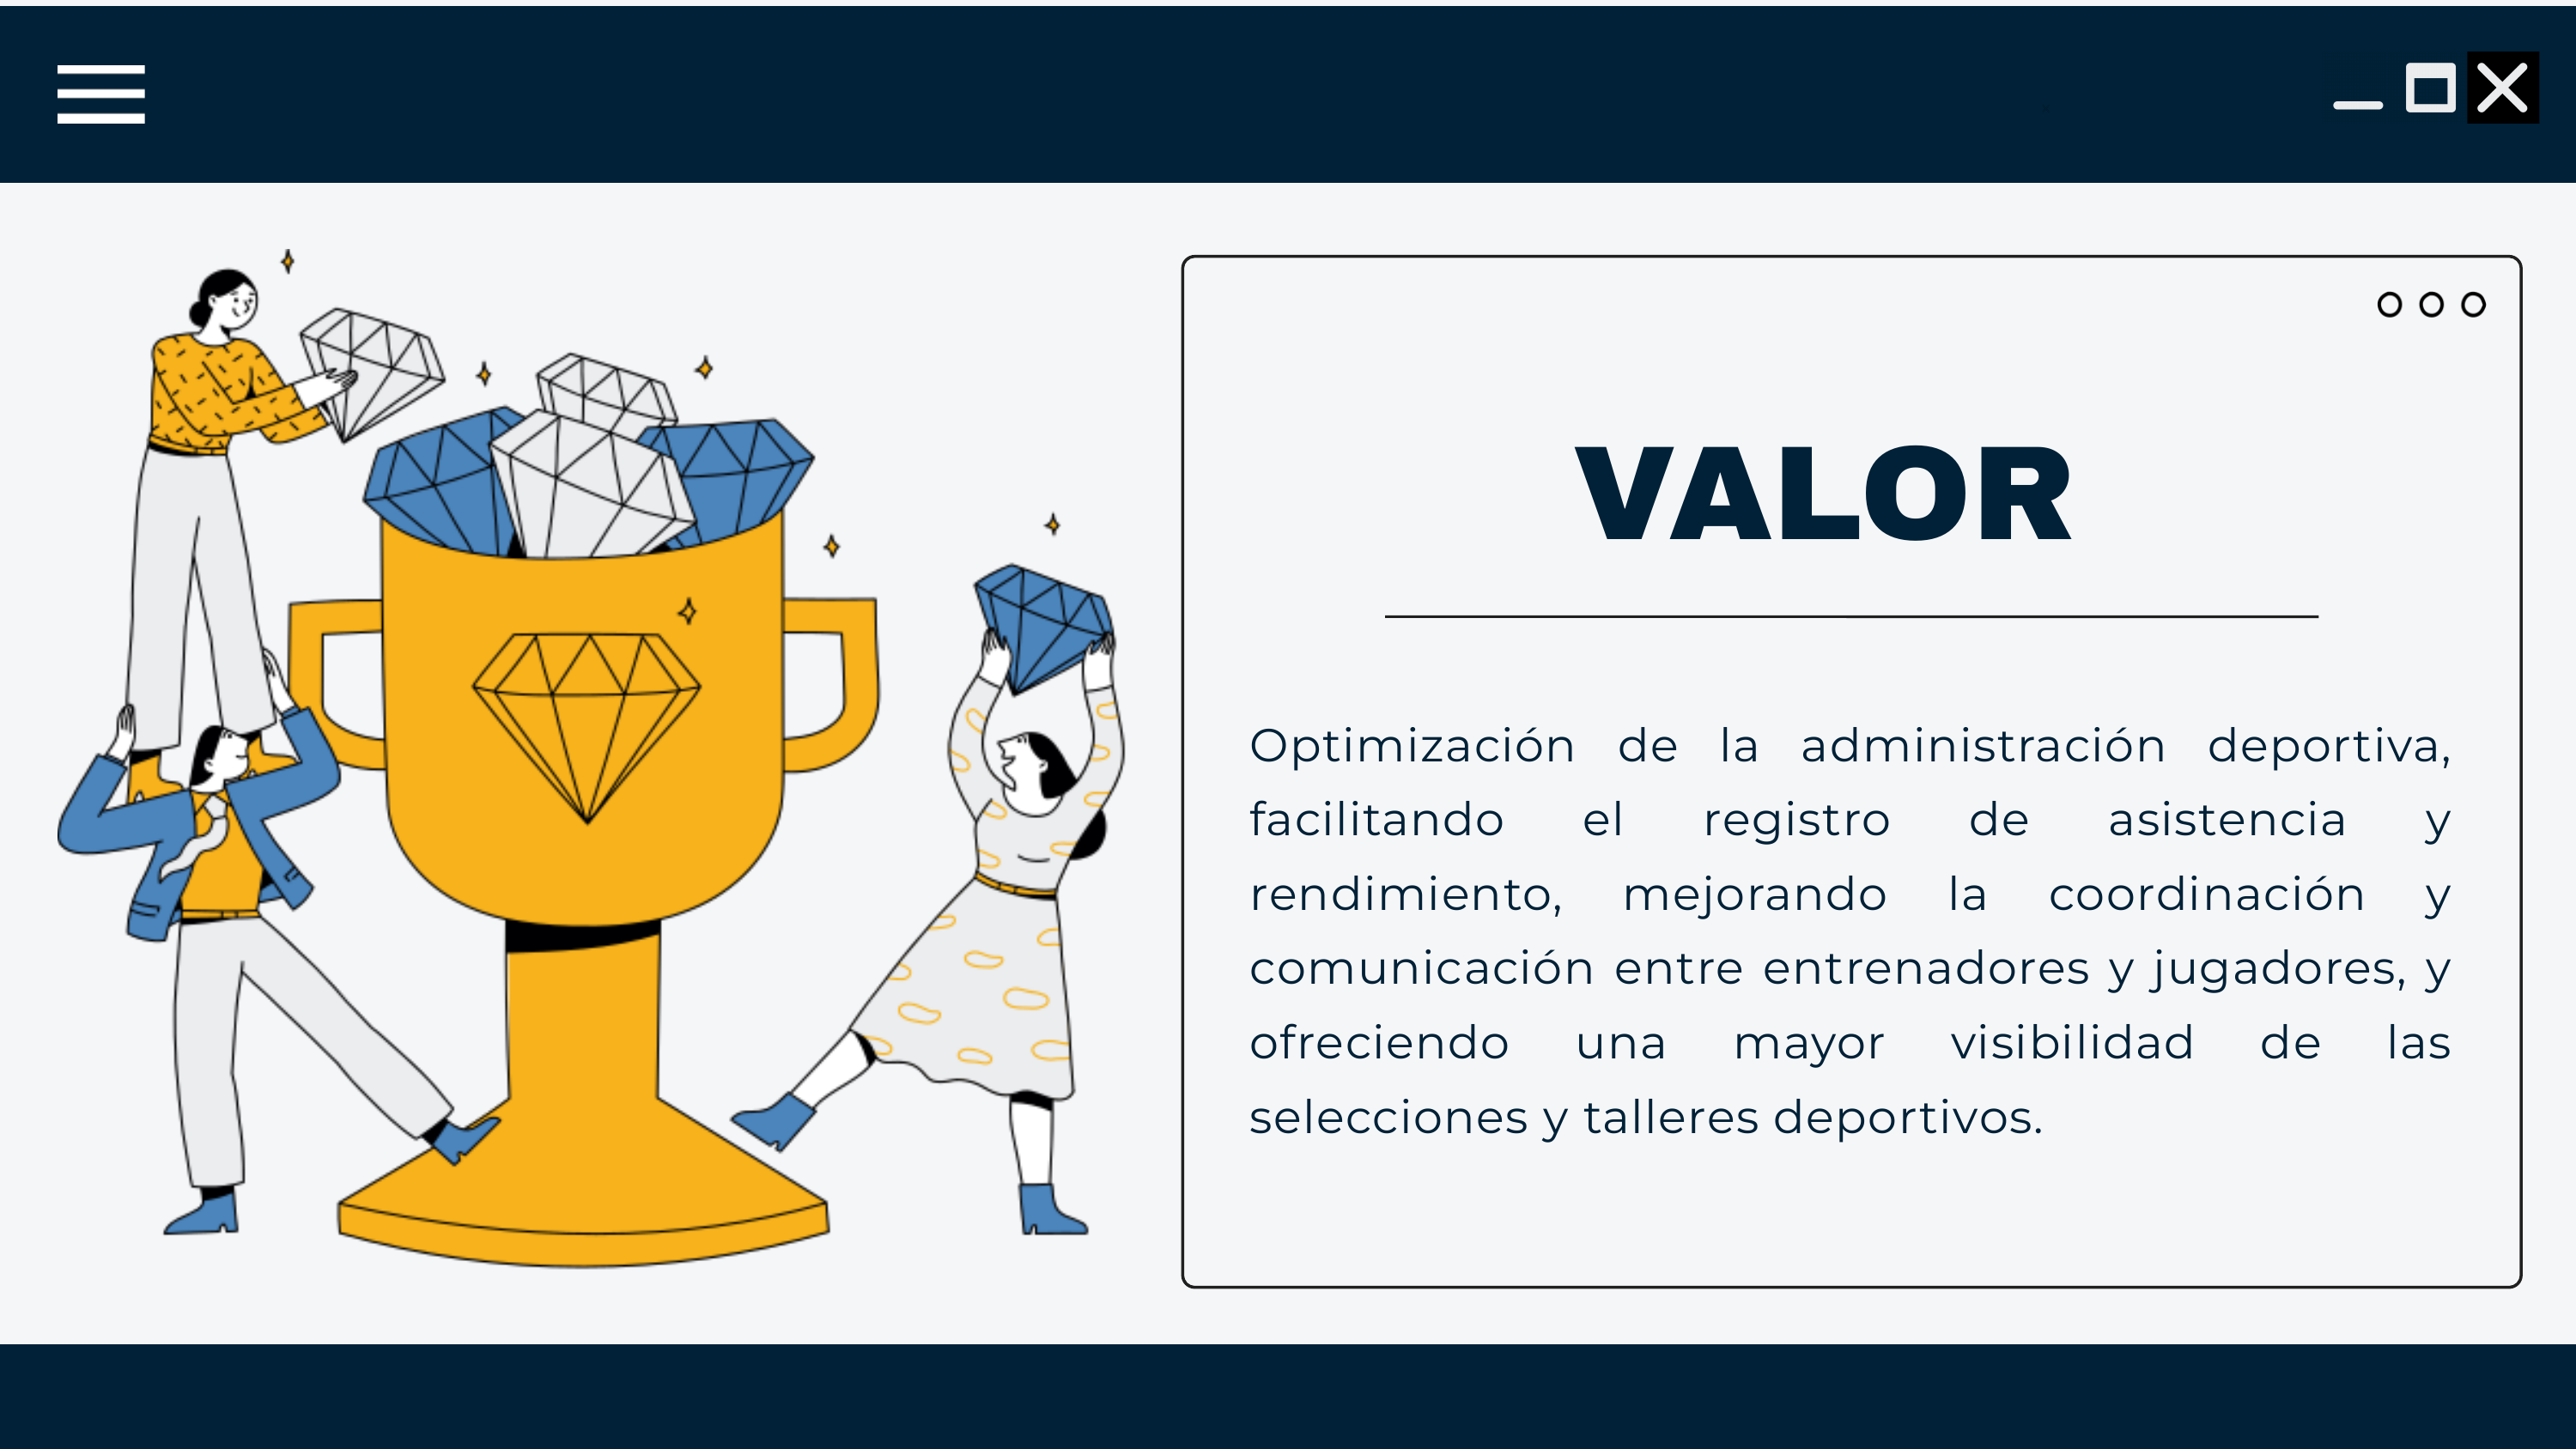

VALOR

Optimización de la administración deportiva, facilitando el registro de asistencia y rendimiento, mejorando la coordinación y comunicación entre entrenadores y jugadores, y ofreciendo una mayor visibilidad de las selecciones y talleres deportivos.
4